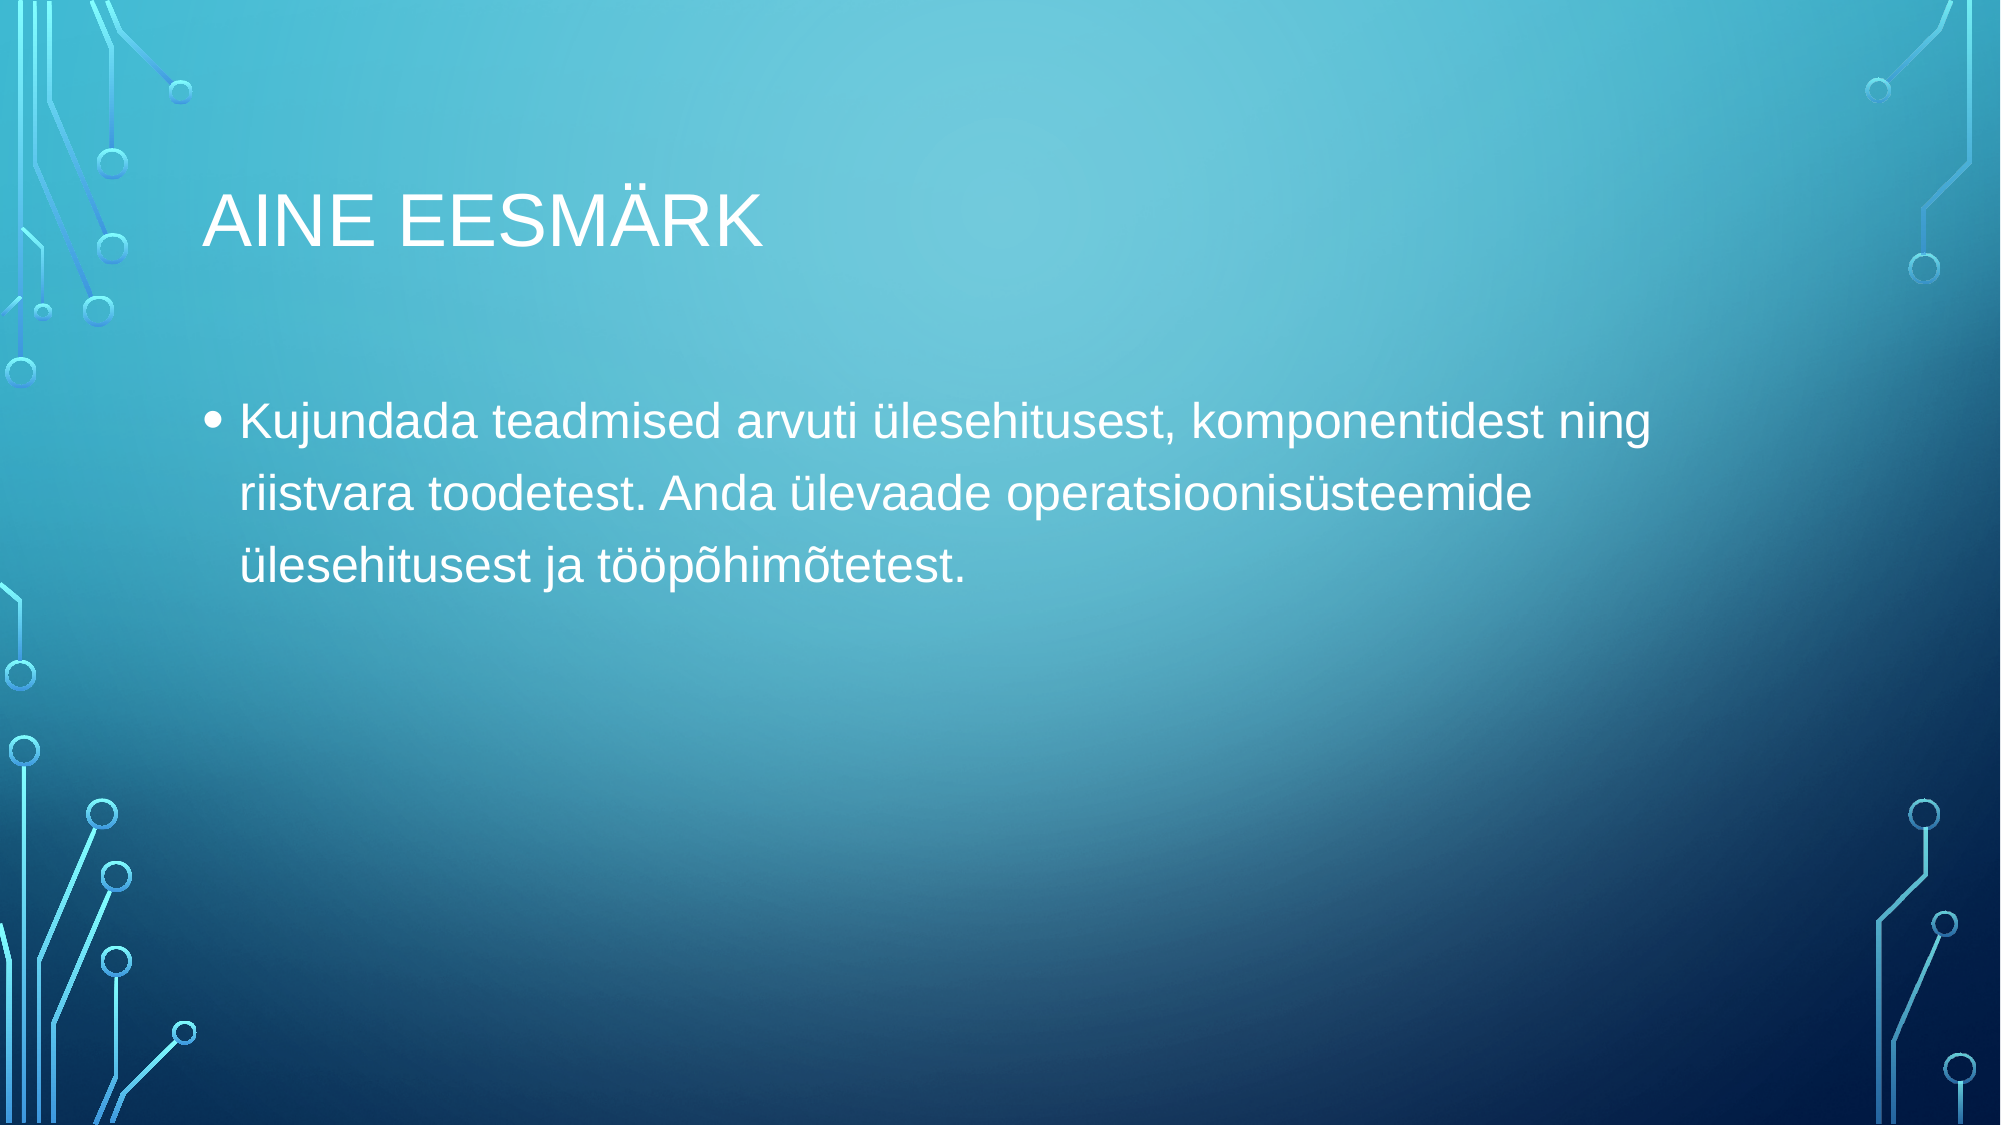

# Aine eesmärk
Kujundada teadmised arvuti ülesehitusest, komponentidest ning riistvara toodetest. Anda ülevaade operatsioonisüsteemide ülesehitusest ja tööpõhimõtetest.